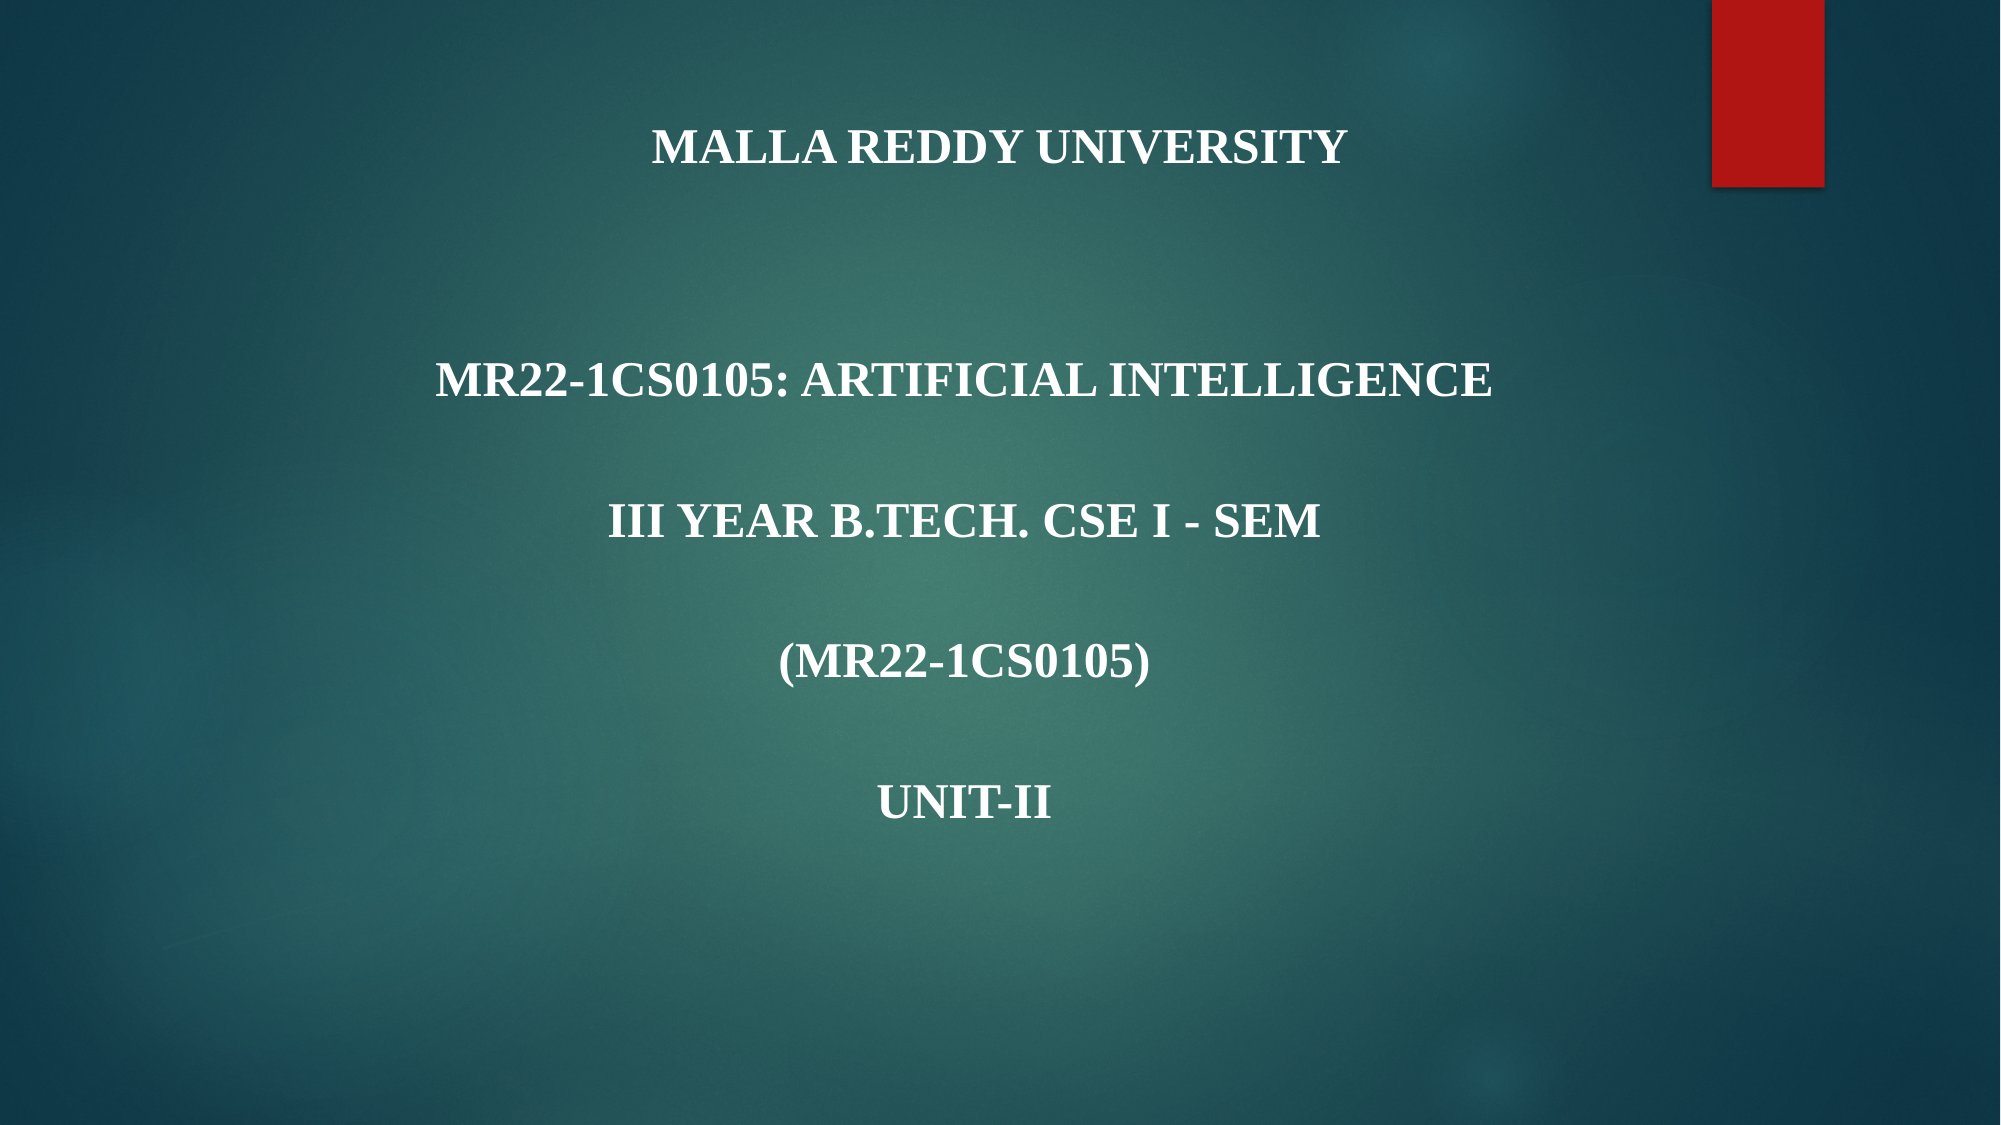

# MALLA REDDY UNIVERSITY

MR22-1CS0105: ARTIFICIAL INTELLIGENCE
IiI Year B.Tech. CSE i - Sem
(MR22-1CS0105)
UNIT-II